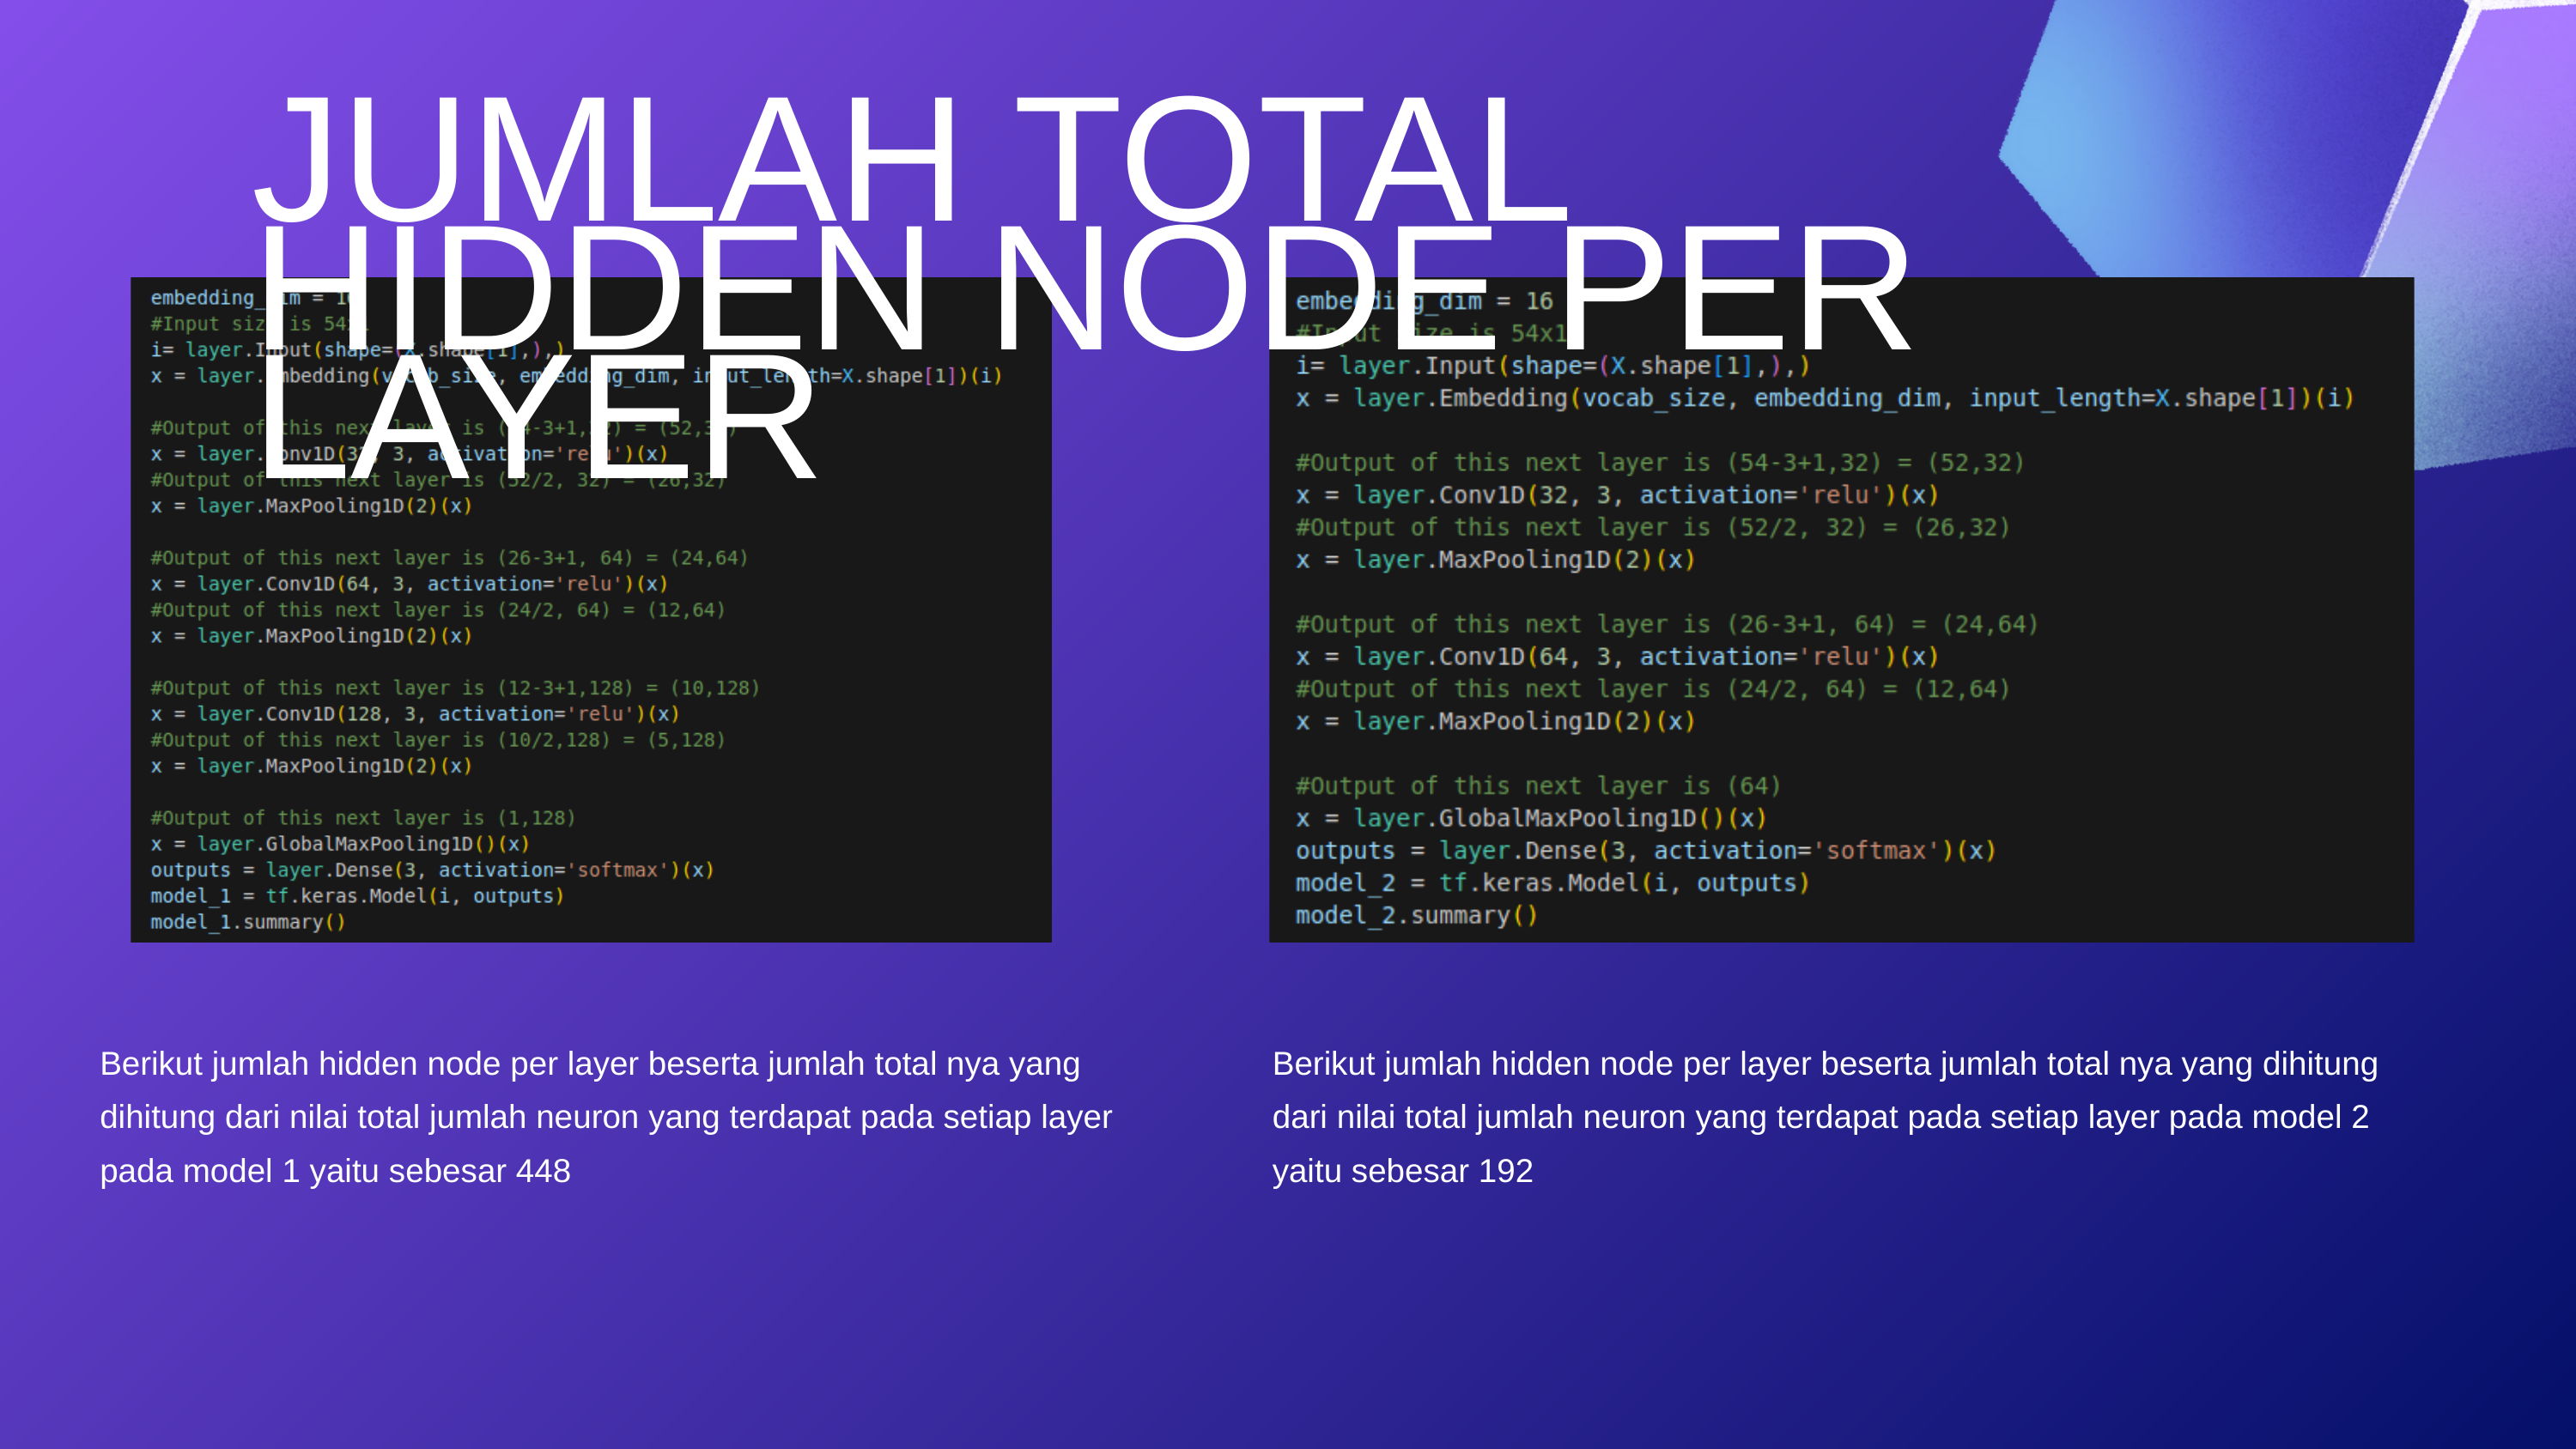

JUMLAH TOTAL HIDDEN NODE PER LAYER

Berikut jumlah hidden node per layer beserta jumlah total nya yang dihitung dari nilai total jumlah neuron yang terdapat pada setiap layer pada model 1 yaitu sebesar 448
Berikut jumlah hidden node per layer beserta jumlah total nya yang dihitung dari nilai total jumlah neuron yang terdapat pada setiap layer pada model 2 yaitu sebesar 192